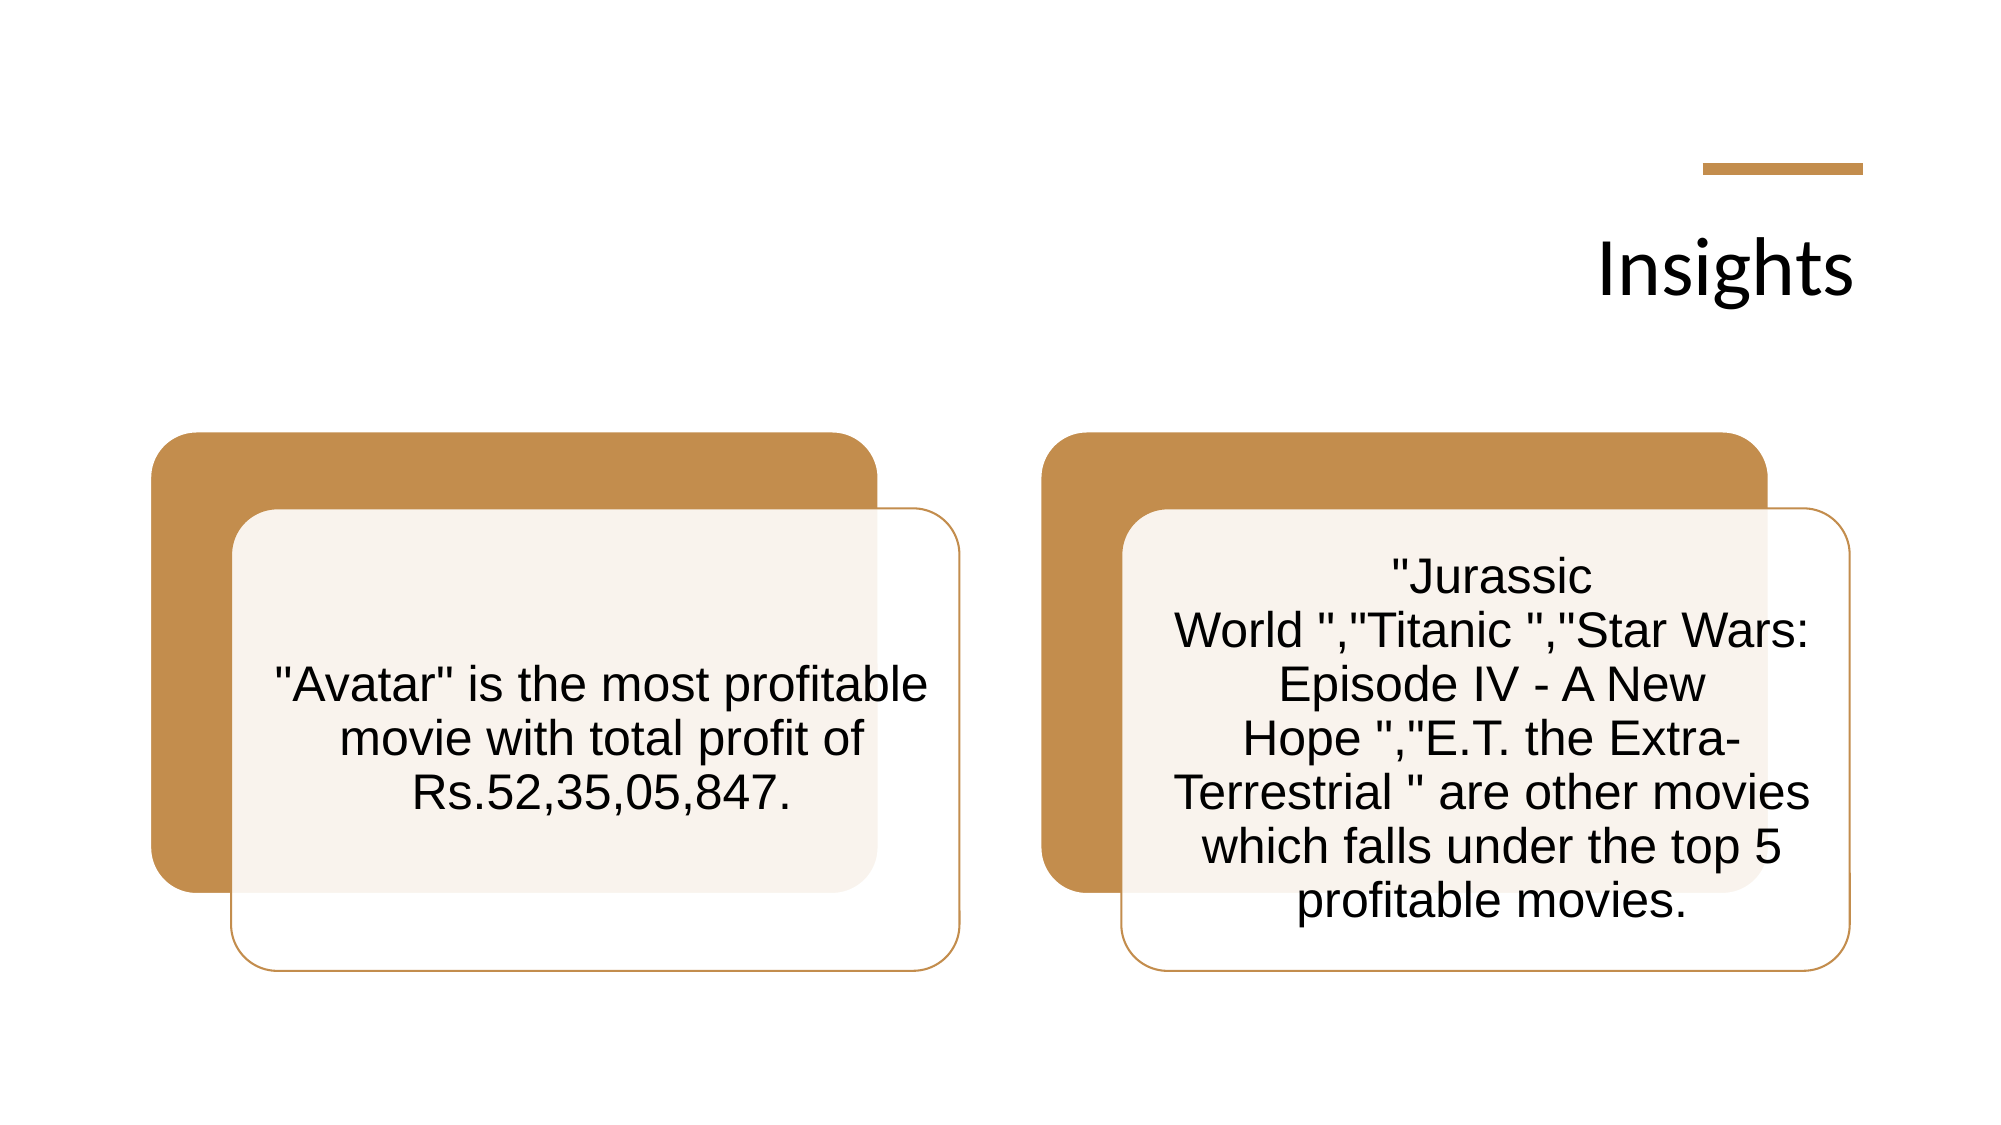

# Insights
"Avatar" is the most profitable movie with total profit of Rs.52,35,05,847.
"Jurassic World ","Titanic ","Star Wars: Episode IV - A New Hope ","E.T. the Extra-Terrestrial " are other movies which falls under the top 5 profitable movies.